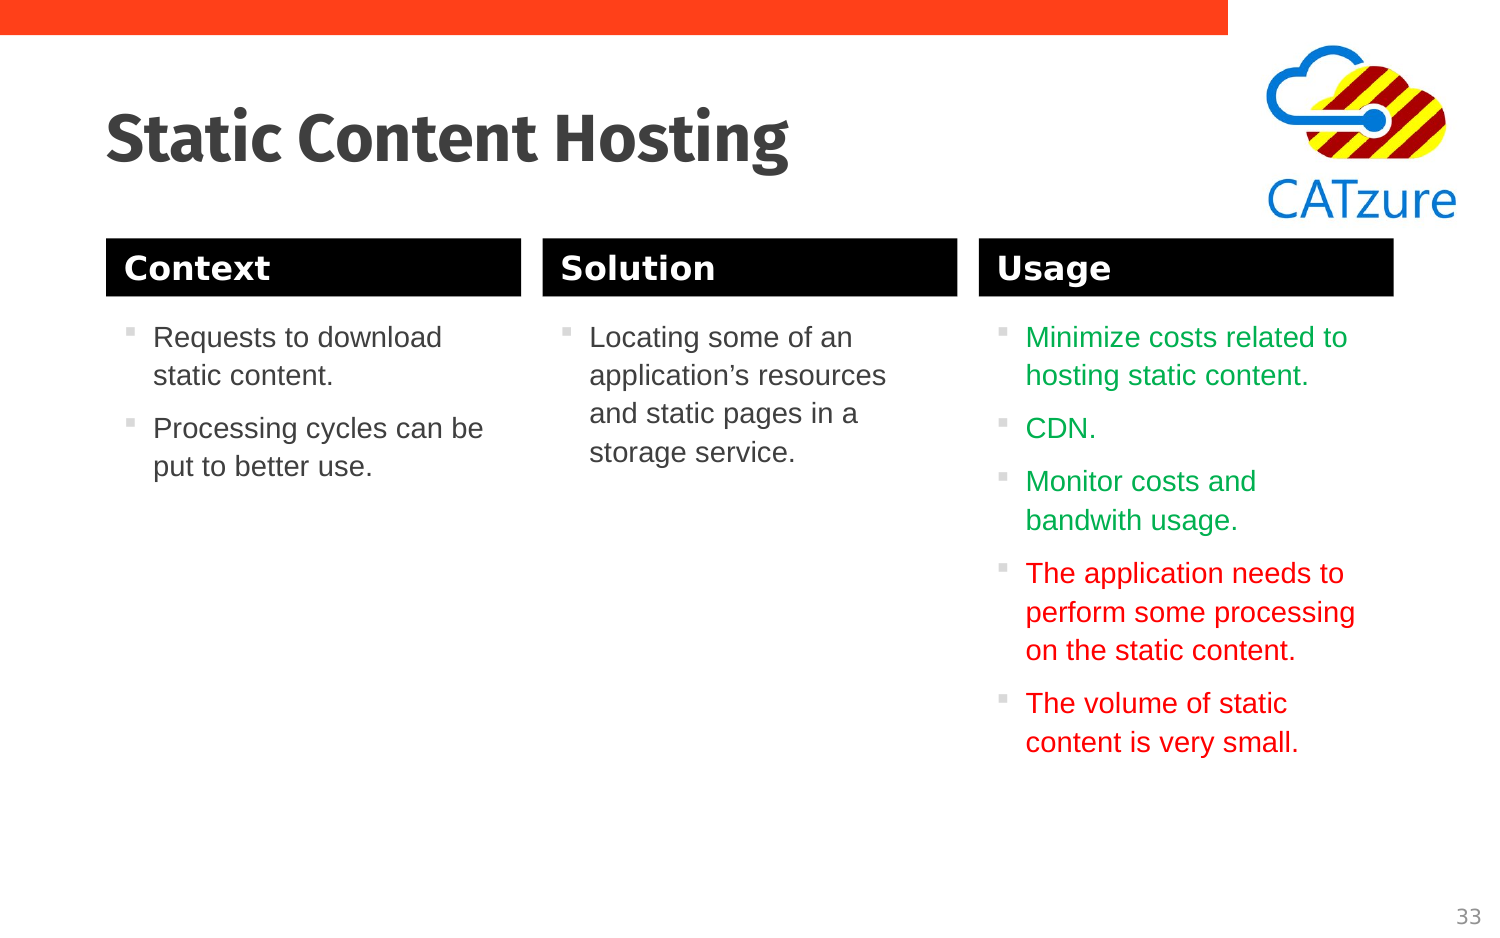

# Static Content Hosting
Context
Solution
Usage
Requests to download static content.
Processing cycles can be put to better use.
Locating some of an application’s resources and static pages in a storage service.
Minimize costs related to hosting static content.
CDN.
Monitor costs and bandwith usage.
The application needs to perform some processing on the static content.
The volume of static content is very small.
33